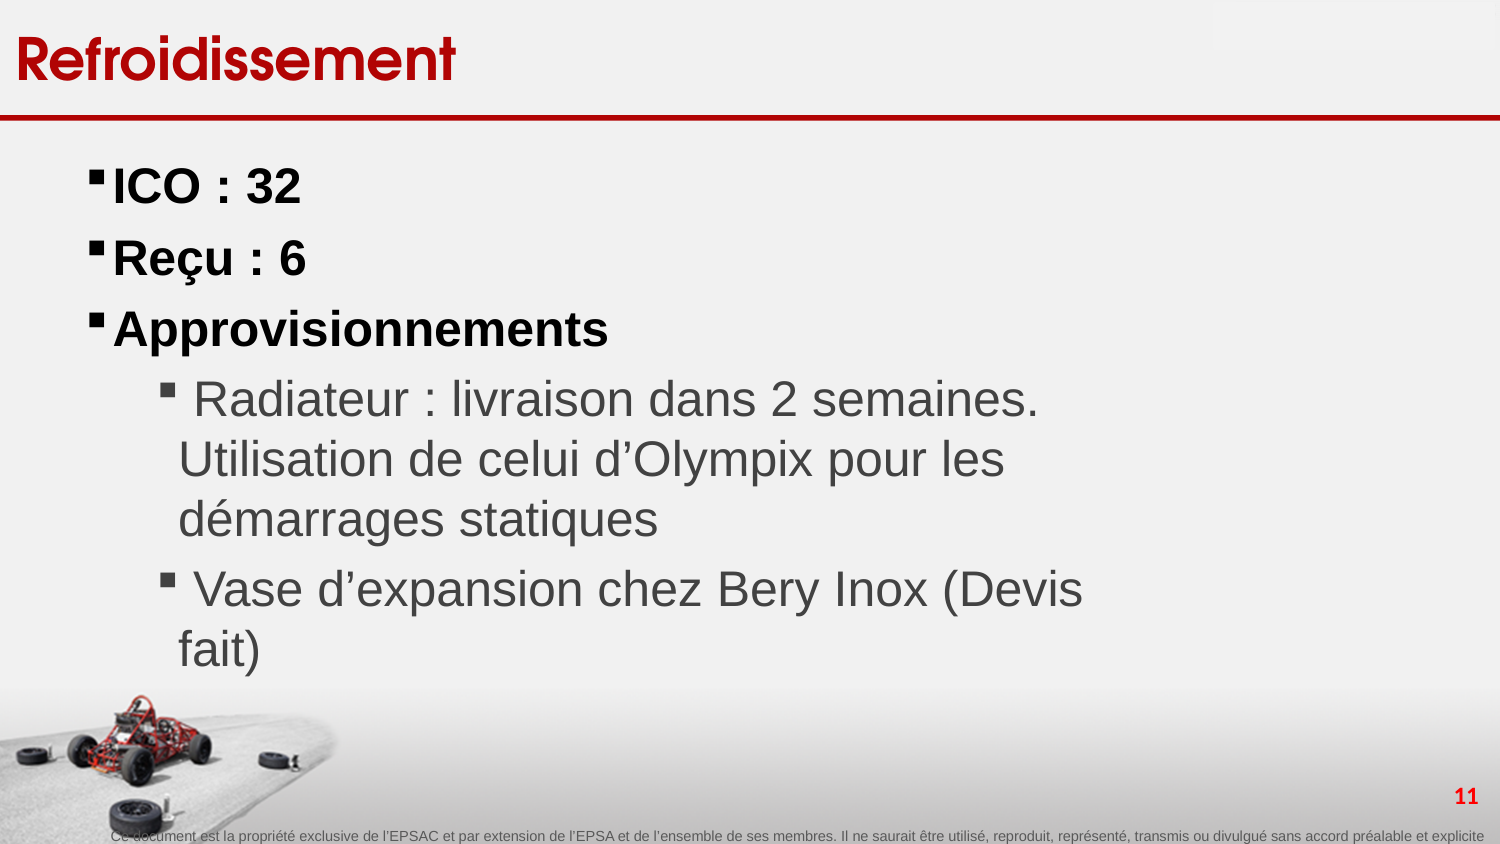

# Refroidissement
ICO : 32
Reçu : 6
Approvisionnements
 Radiateur : livraison dans 2 semaines. Utilisation de celui d’Olympix pour les démarrages statiques
 Vase d’expansion chez Bery Inox (Devis fait)

11